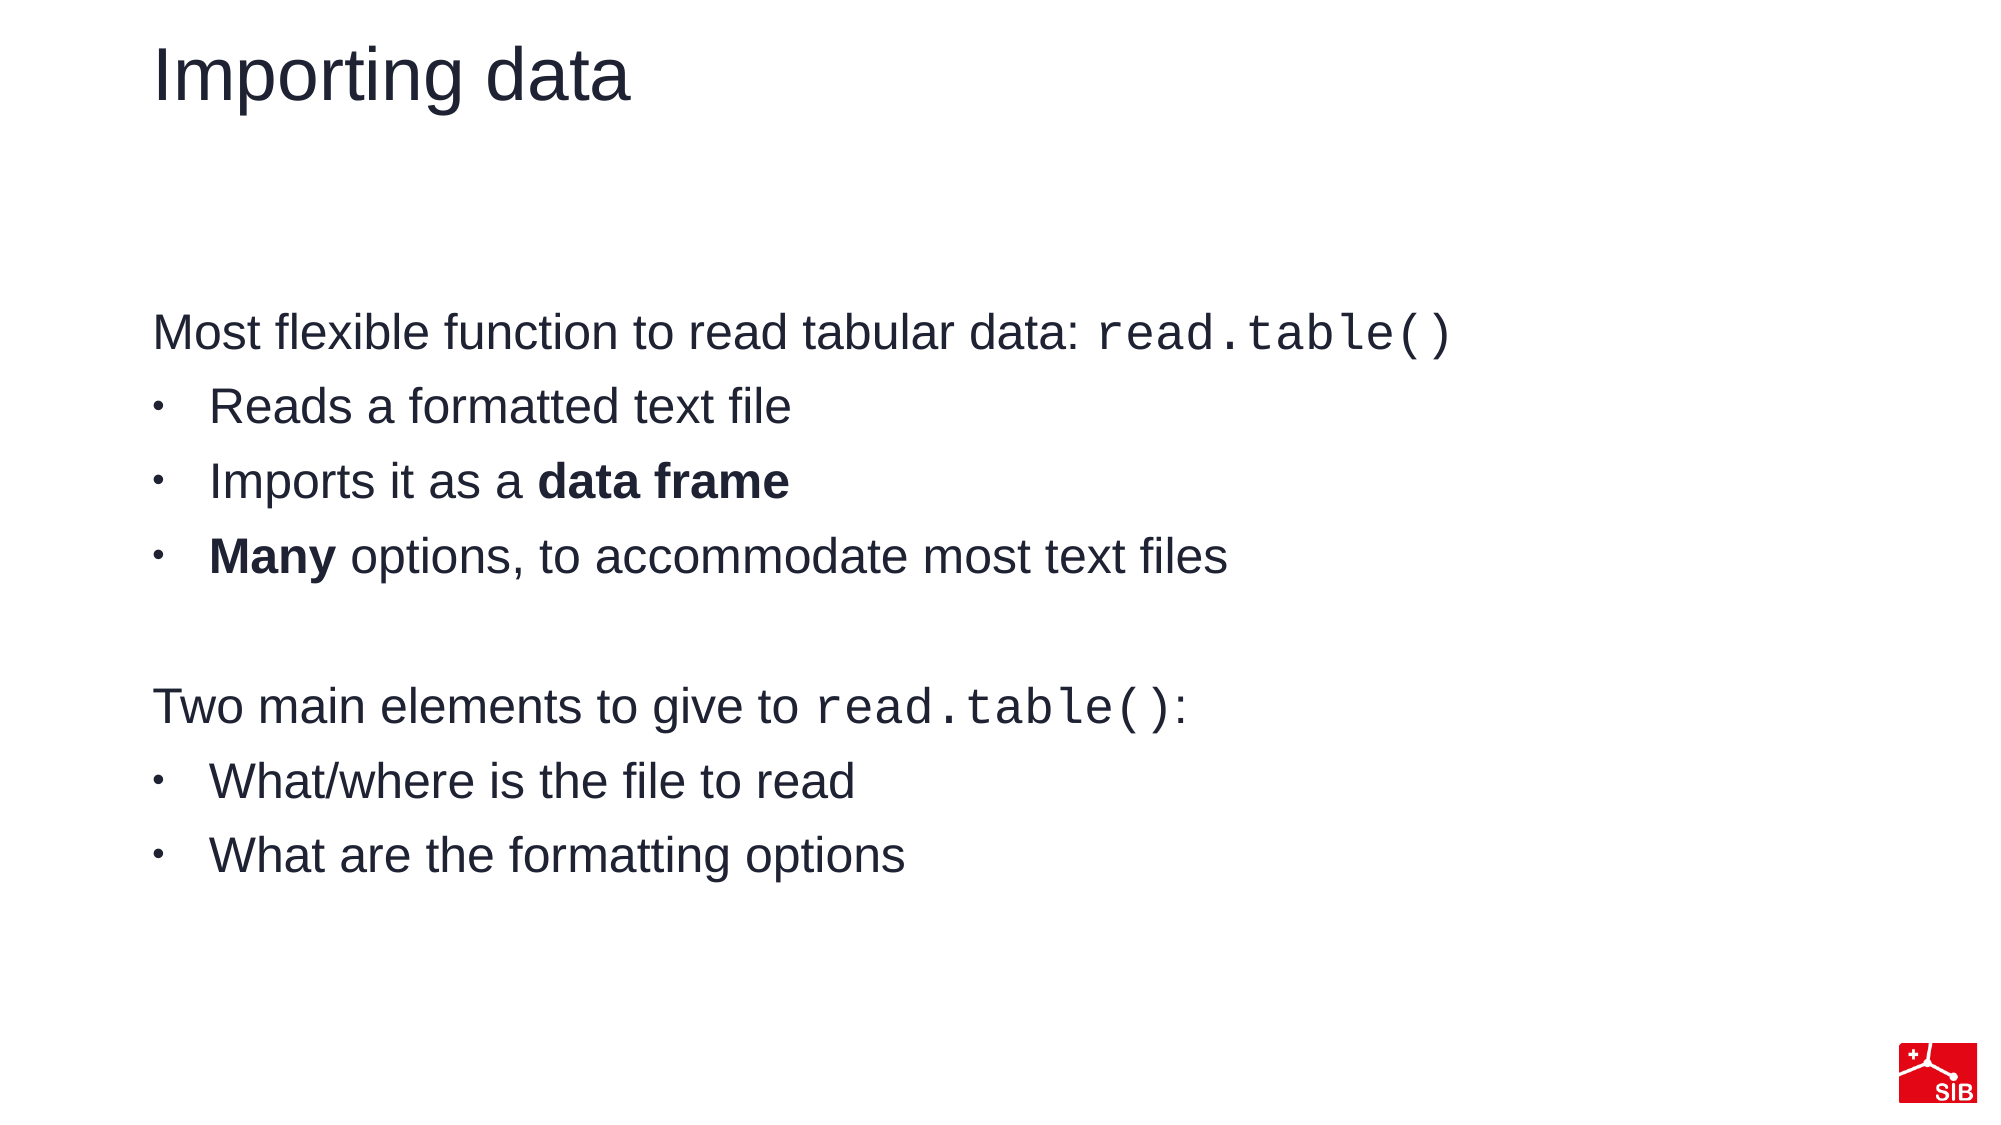

# Importing data
Most flexible function to read tabular data: read.table()
Reads a formatted text file
Imports it as a data frame
Many options, to accommodate most text files

Two main elements to give to read.table():
What/where is the file to read
What are the formatting options